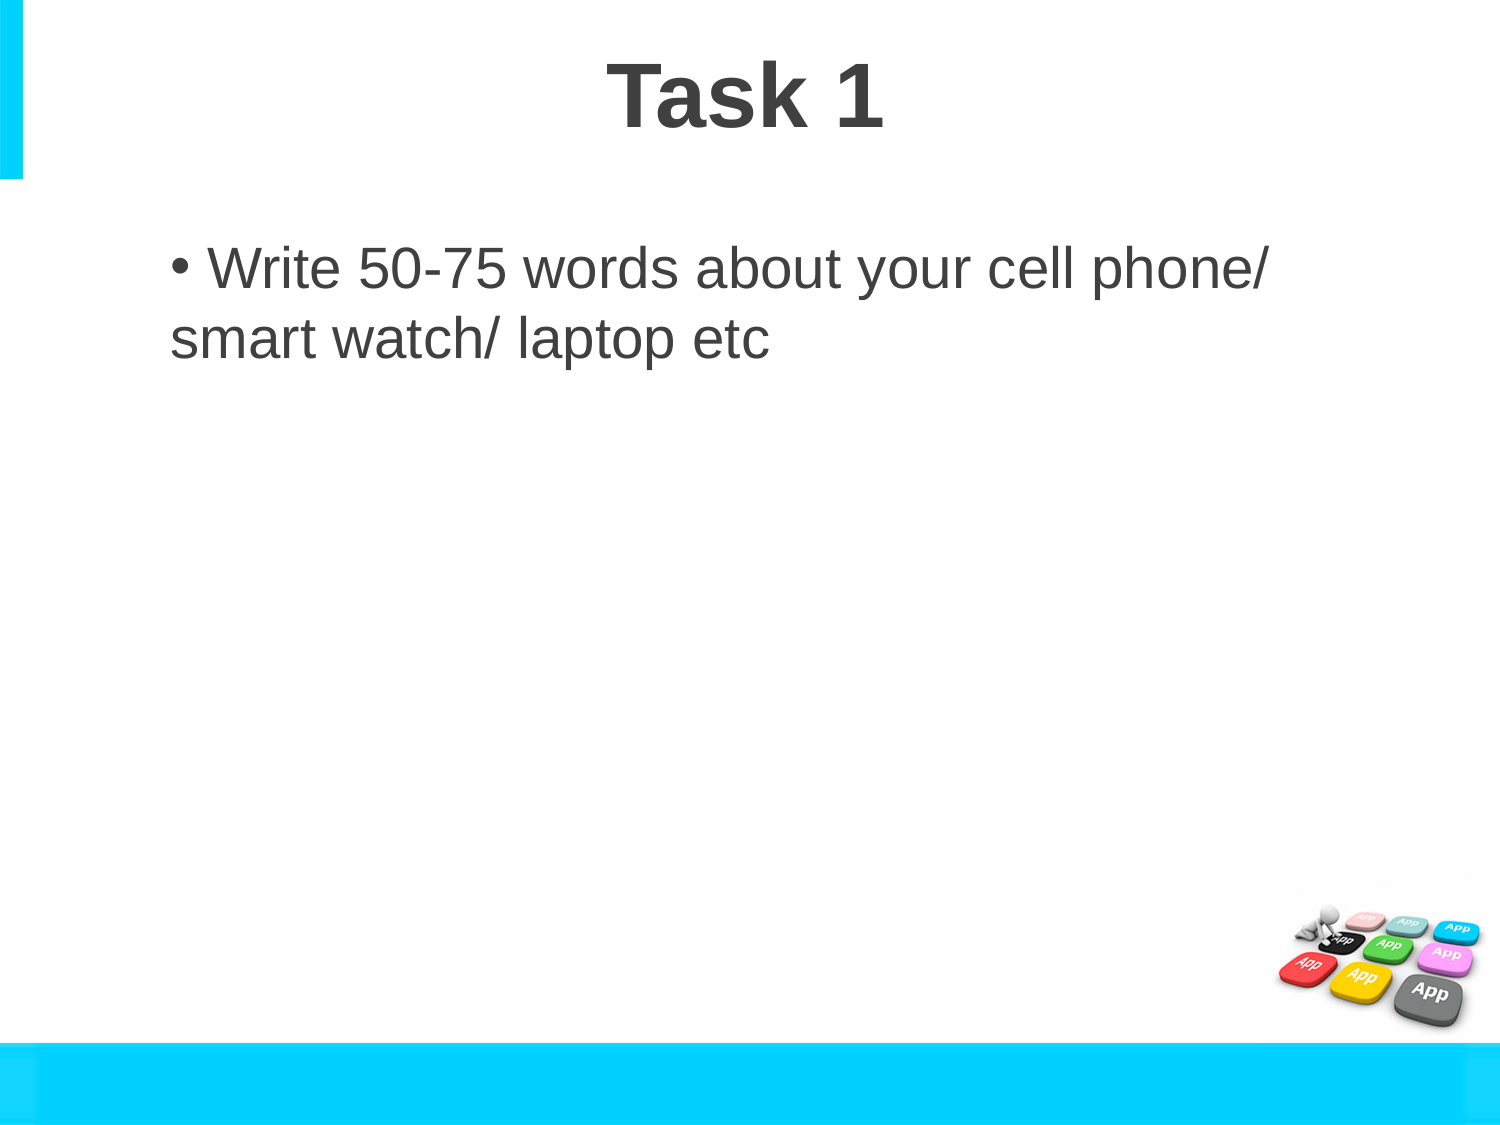

# Task 1
 Write 50-75 words about your cell phone/ smart watch/ laptop etc